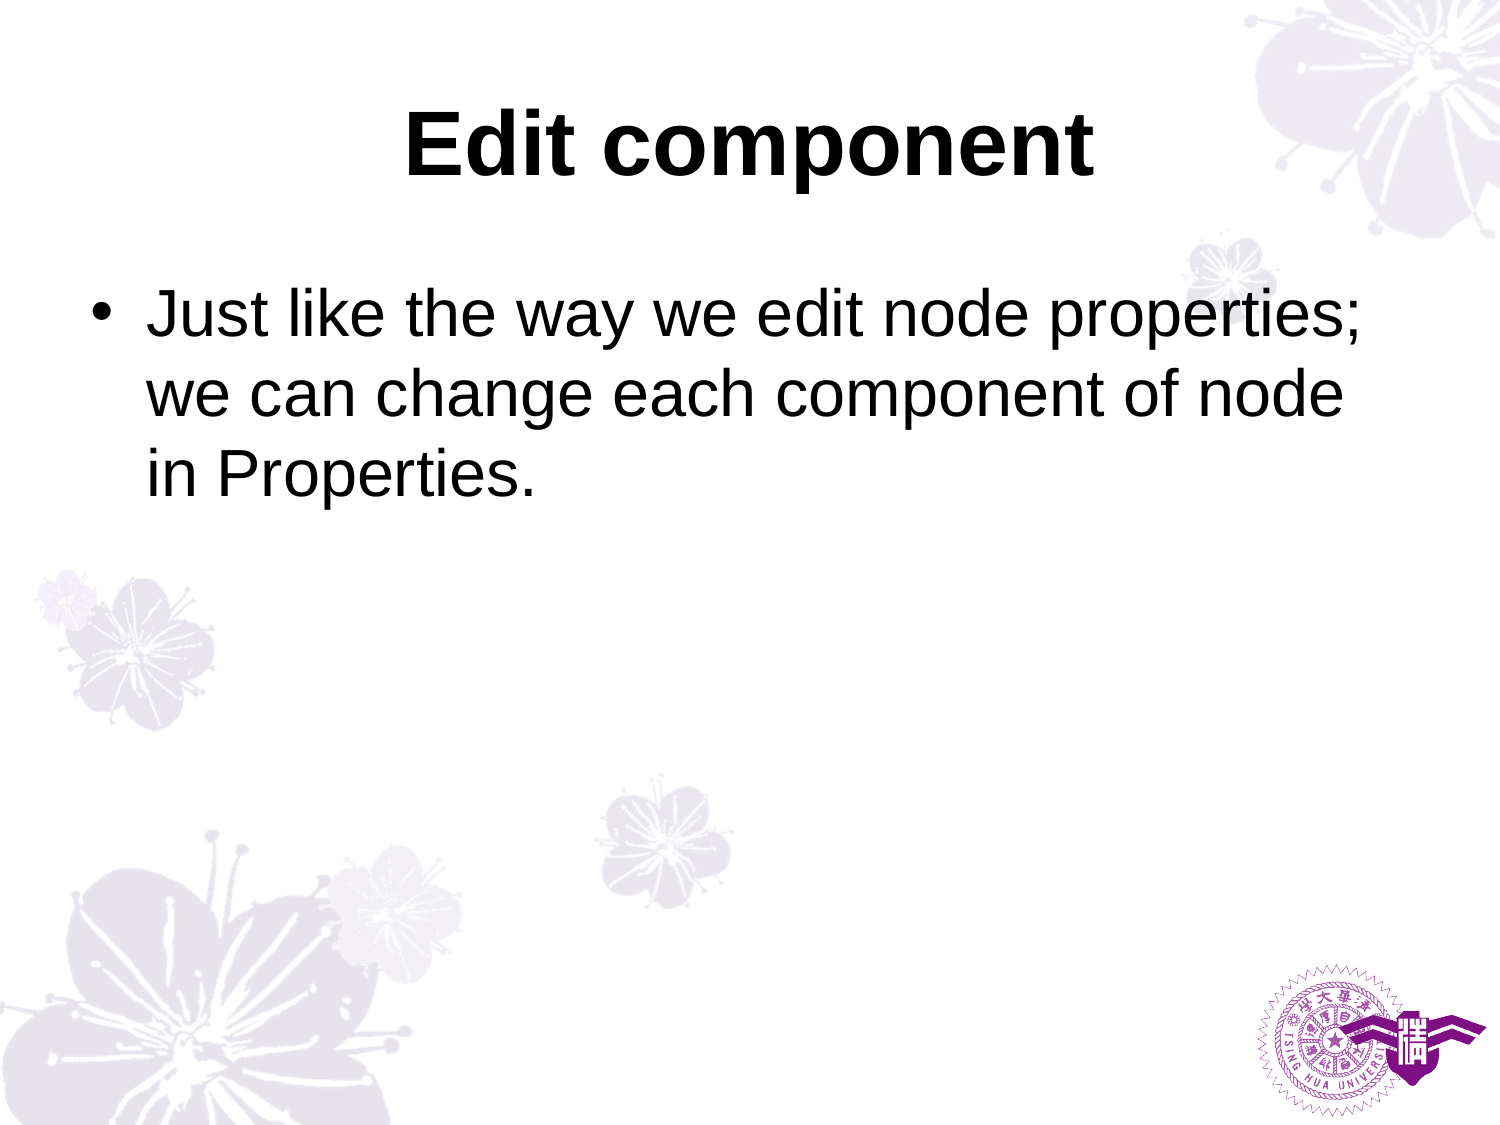

# Edit component
Just like the way we edit node properties; we can change each component of node in Properties.